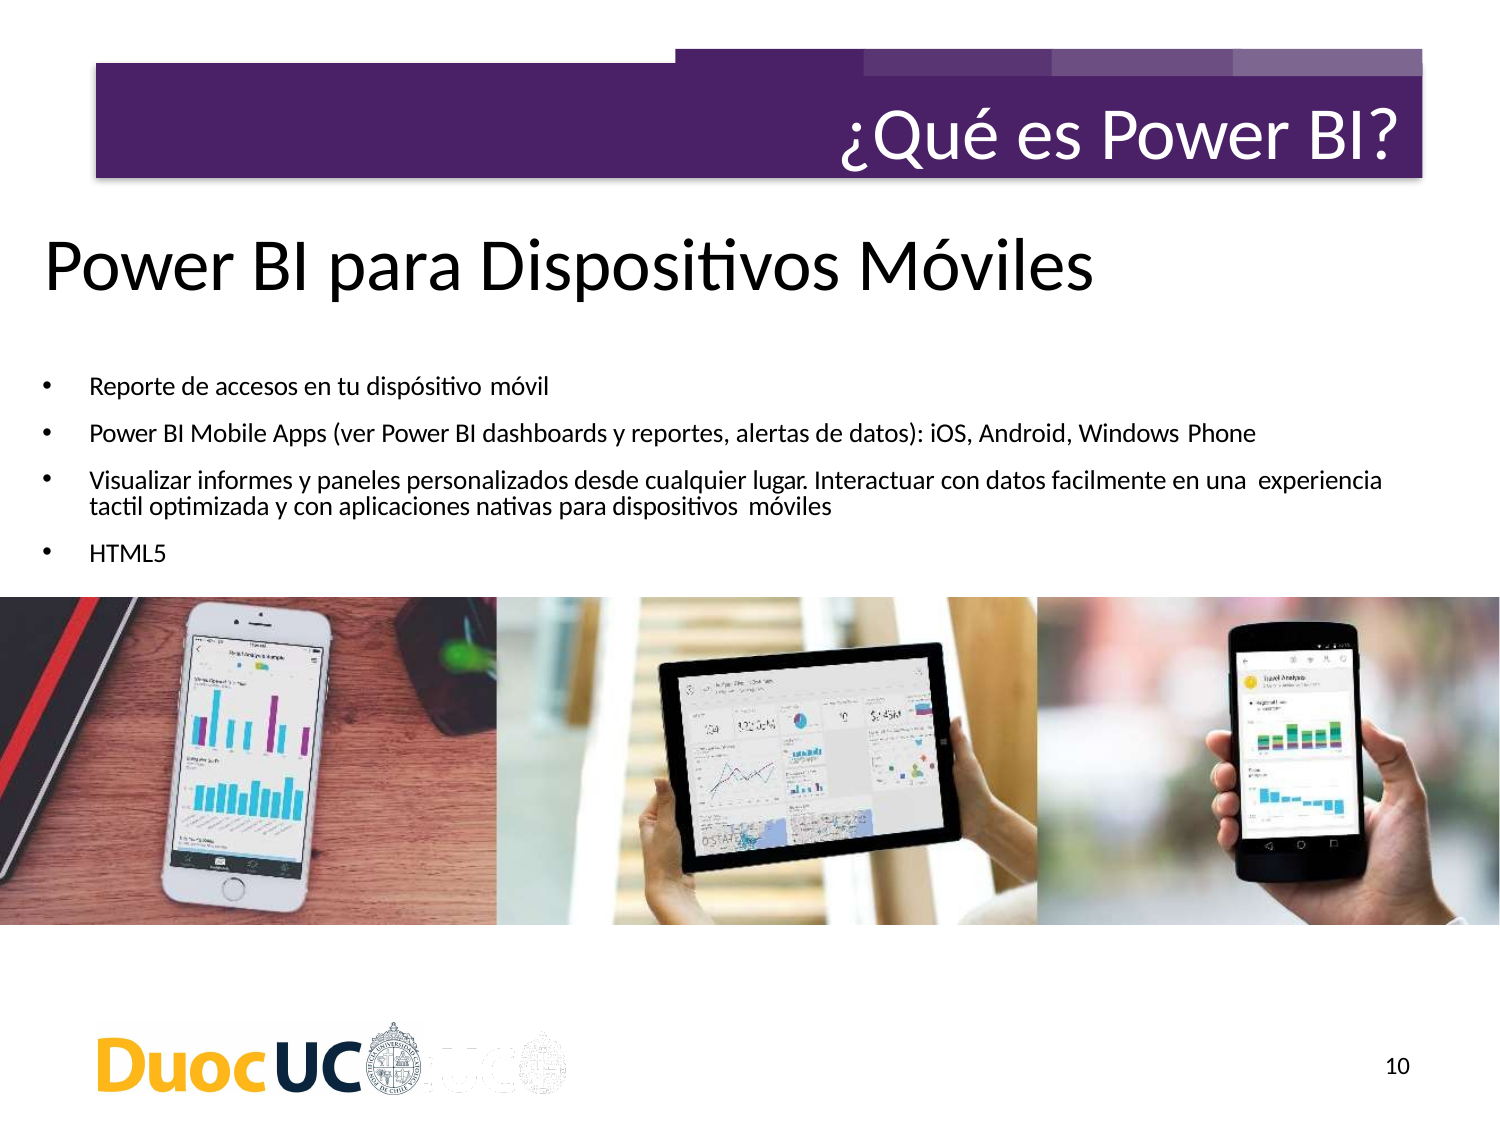

¿Qué es Power BI?
Power BI para Dispositivos Móviles
Reporte de accesos en tu dispósitivo móvil
Power BI Mobile Apps (ver Power BI dashboards y reportes, alertas de datos): iOS, Android, Windows Phone
Visualizar informes y paneles personalizados desde cualquier lugar. Interactuar con datos facilmente en una  experiencia tactil optimizada y con aplicaciones nativas para dispositivos móviles
HTML5

10